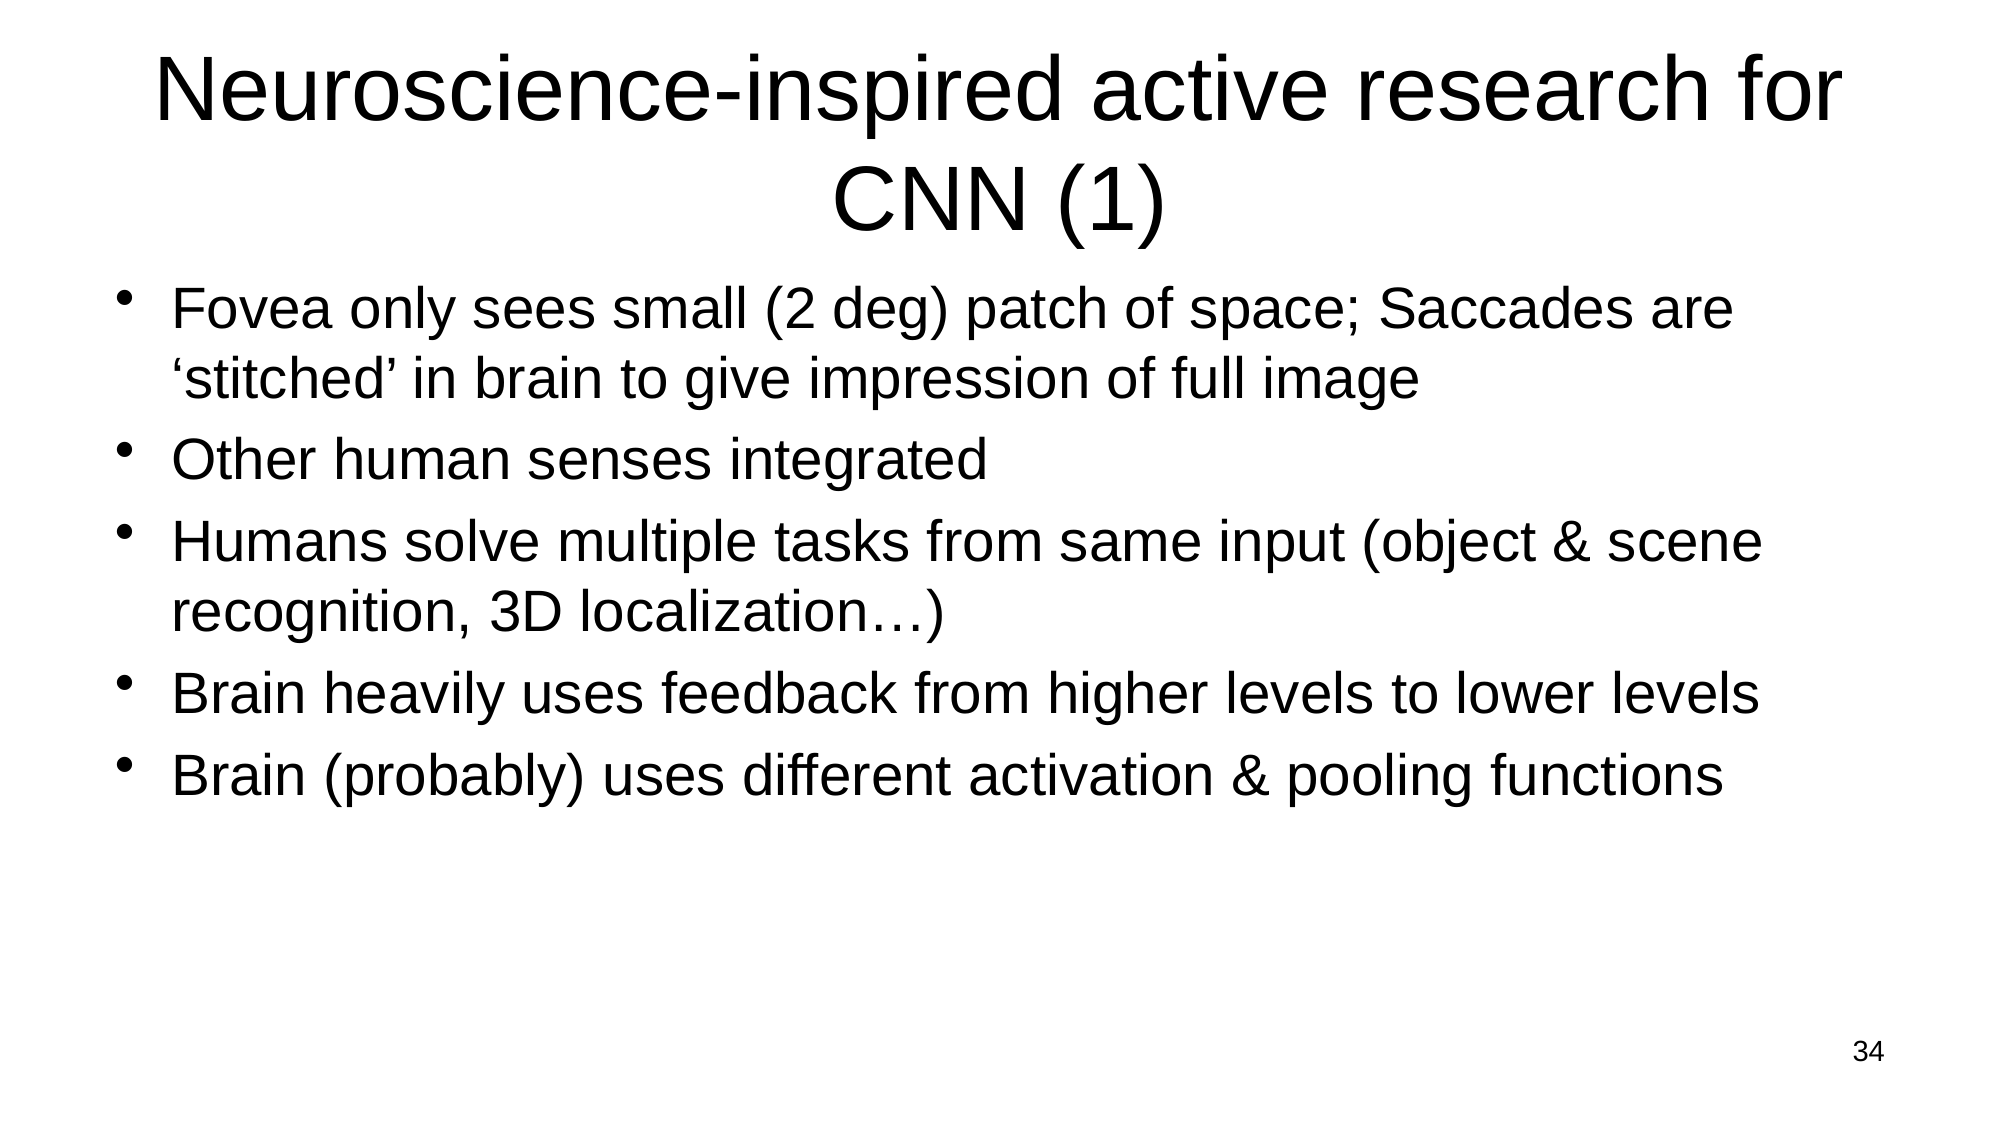

# Neuroscience-inspired active research for CNN (1)
Fovea only sees small (2 deg) patch of space; Saccades are ‘stitched’ in brain to give impression of full image
Other human senses integrated
Humans solve multiple tasks from same input (object & scene recognition, 3D localization…)
Brain heavily uses feedback from higher levels to lower levels
Brain (probably) uses different activation & pooling functions

34